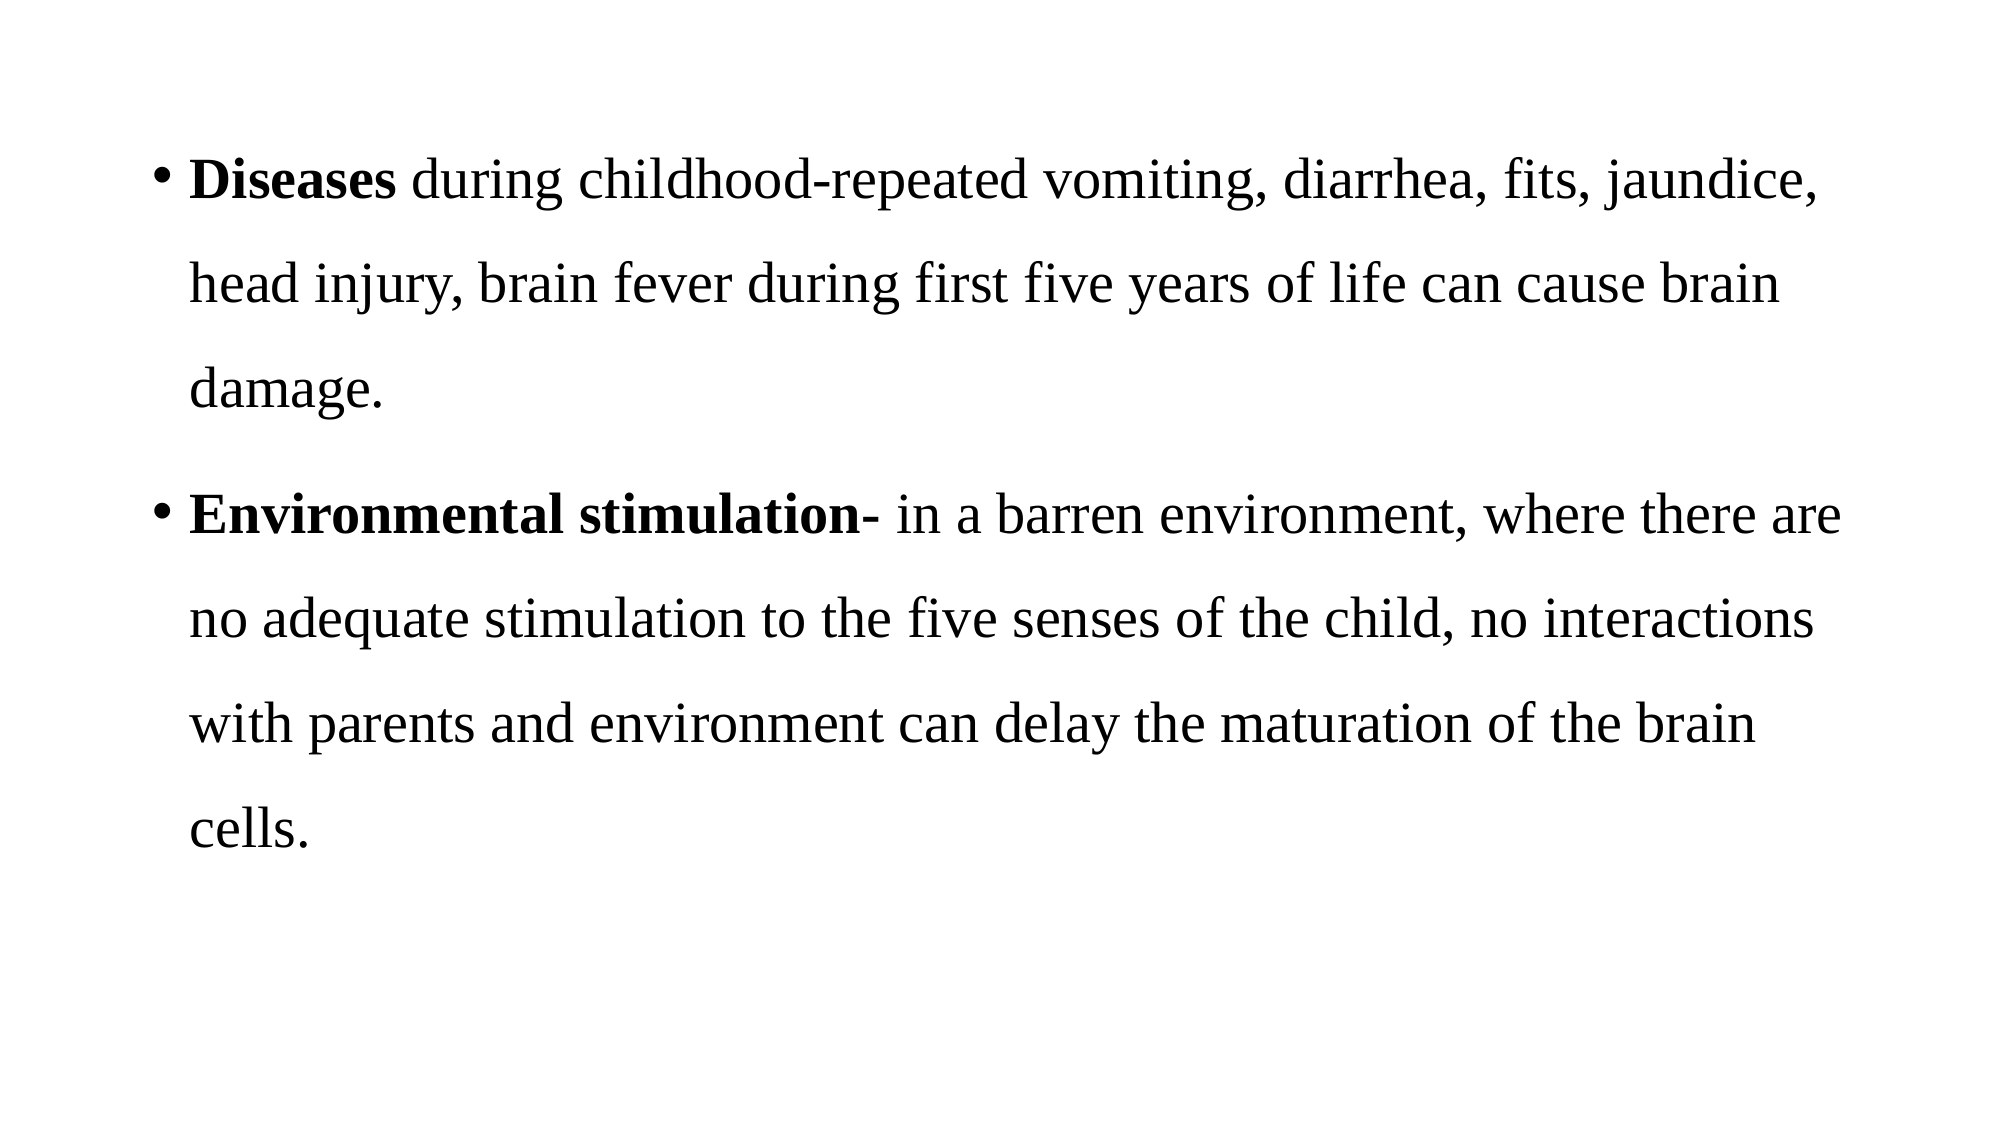

#
Diseases during childhood-repeated vomiting, diarrhea, fits, jaundice, head injury, brain fever during first five years of life can cause brain damage.
Environmental stimulation- in a barren environment, where there are no adequate stimulation to the five senses of the child, no interactions with parents and environment can delay the maturation of the brain cells.